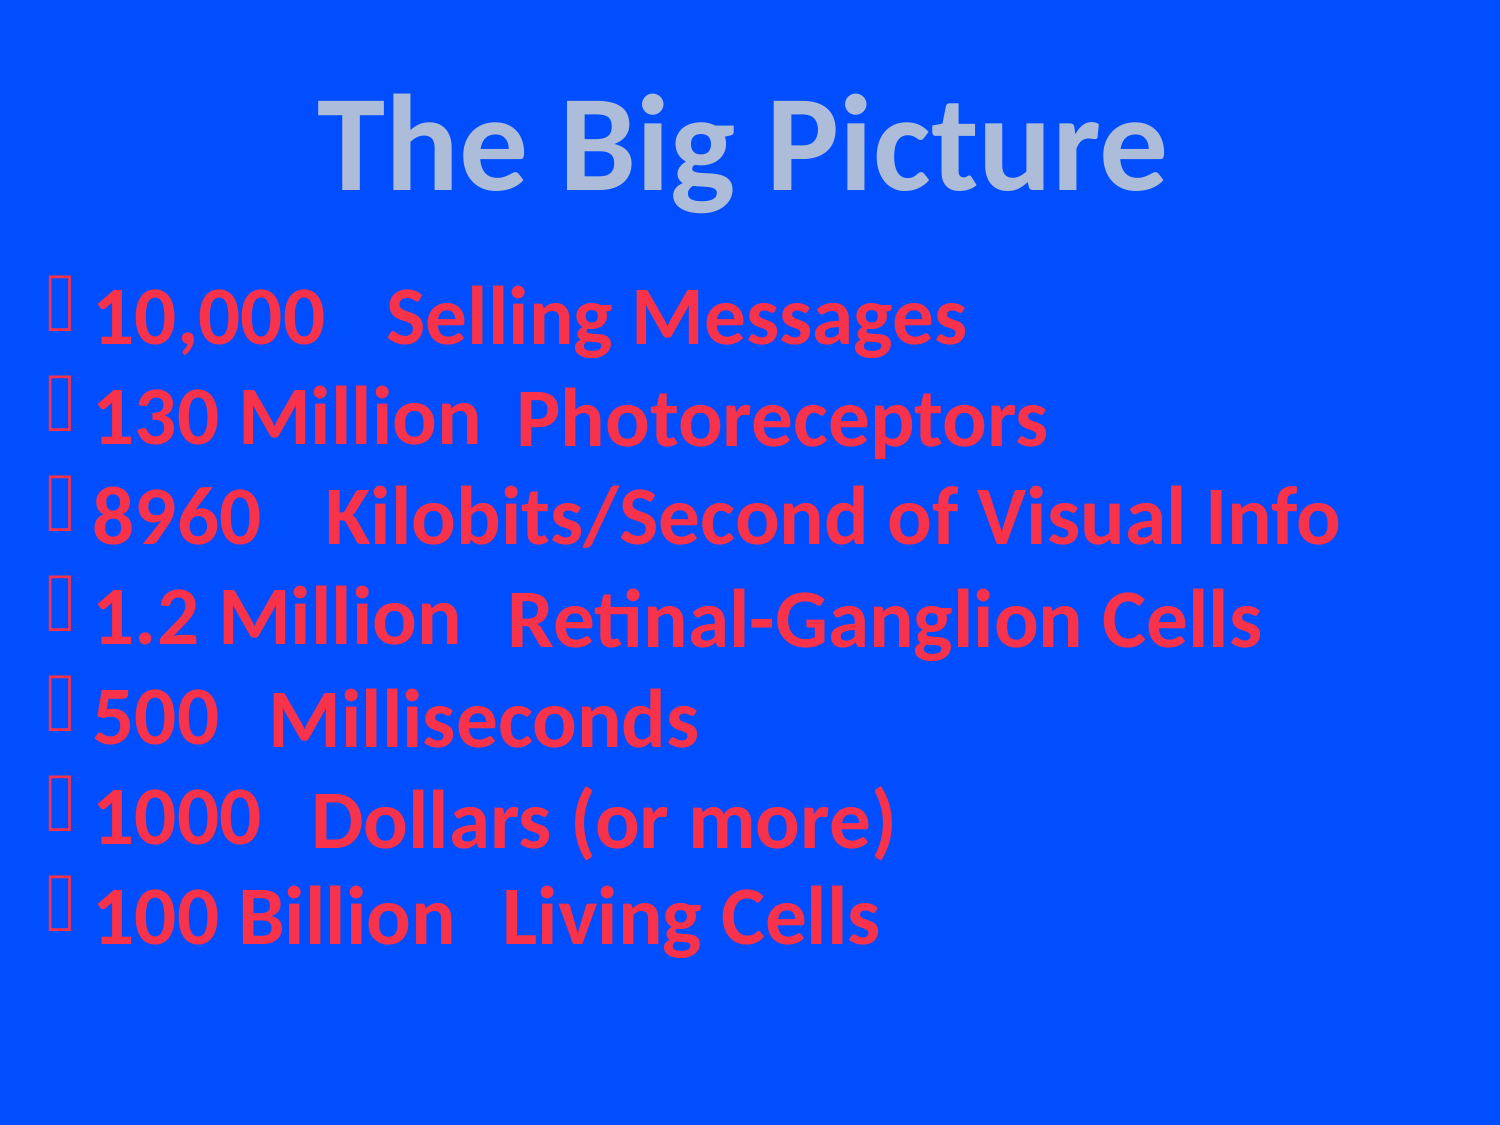

The Big Picture
10,000
130 Million
8960
1.2 Million
500
1000
100 Billion
Selling Messages
Photoreceptors
Kilobits/Second of Visual Info
Retinal-Ganglion Cells
Milliseconds
Dollars (or more)
Living Cells